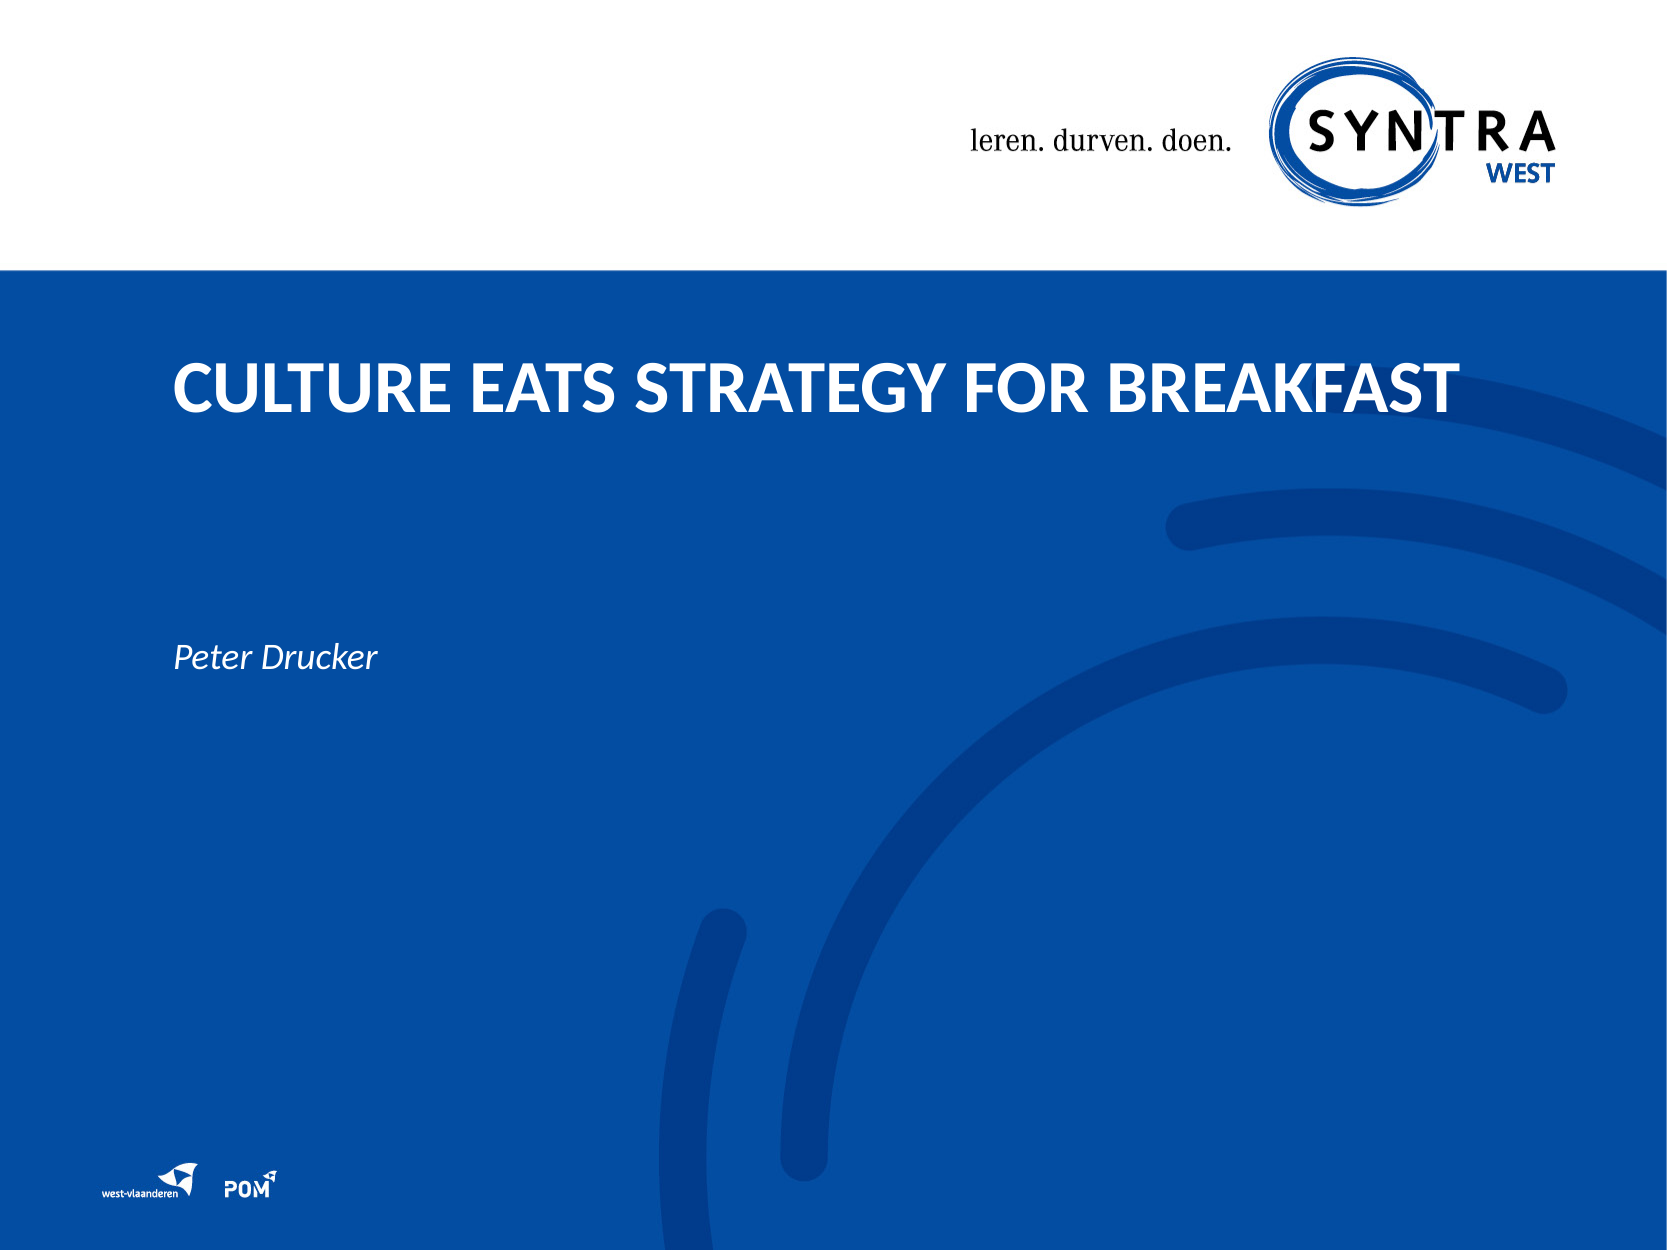

Culture eats strategy for breakfast
Peter Drucker